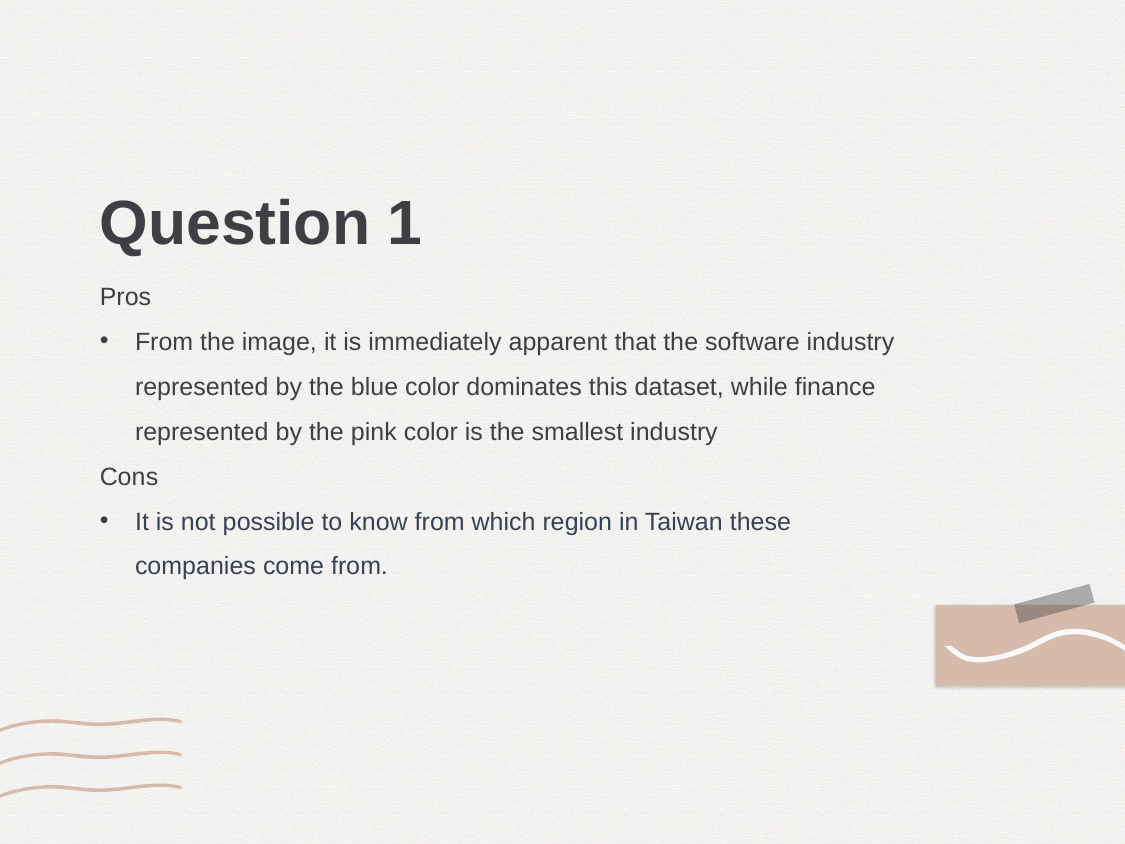

# Question 1
Pros
From the image, it is immediately apparent that the software industry represented by the blue color dominates this dataset, while finance represented by the pink color is the smallest industry
Cons
It is not possible to know from which region in Taiwan these companies come from.